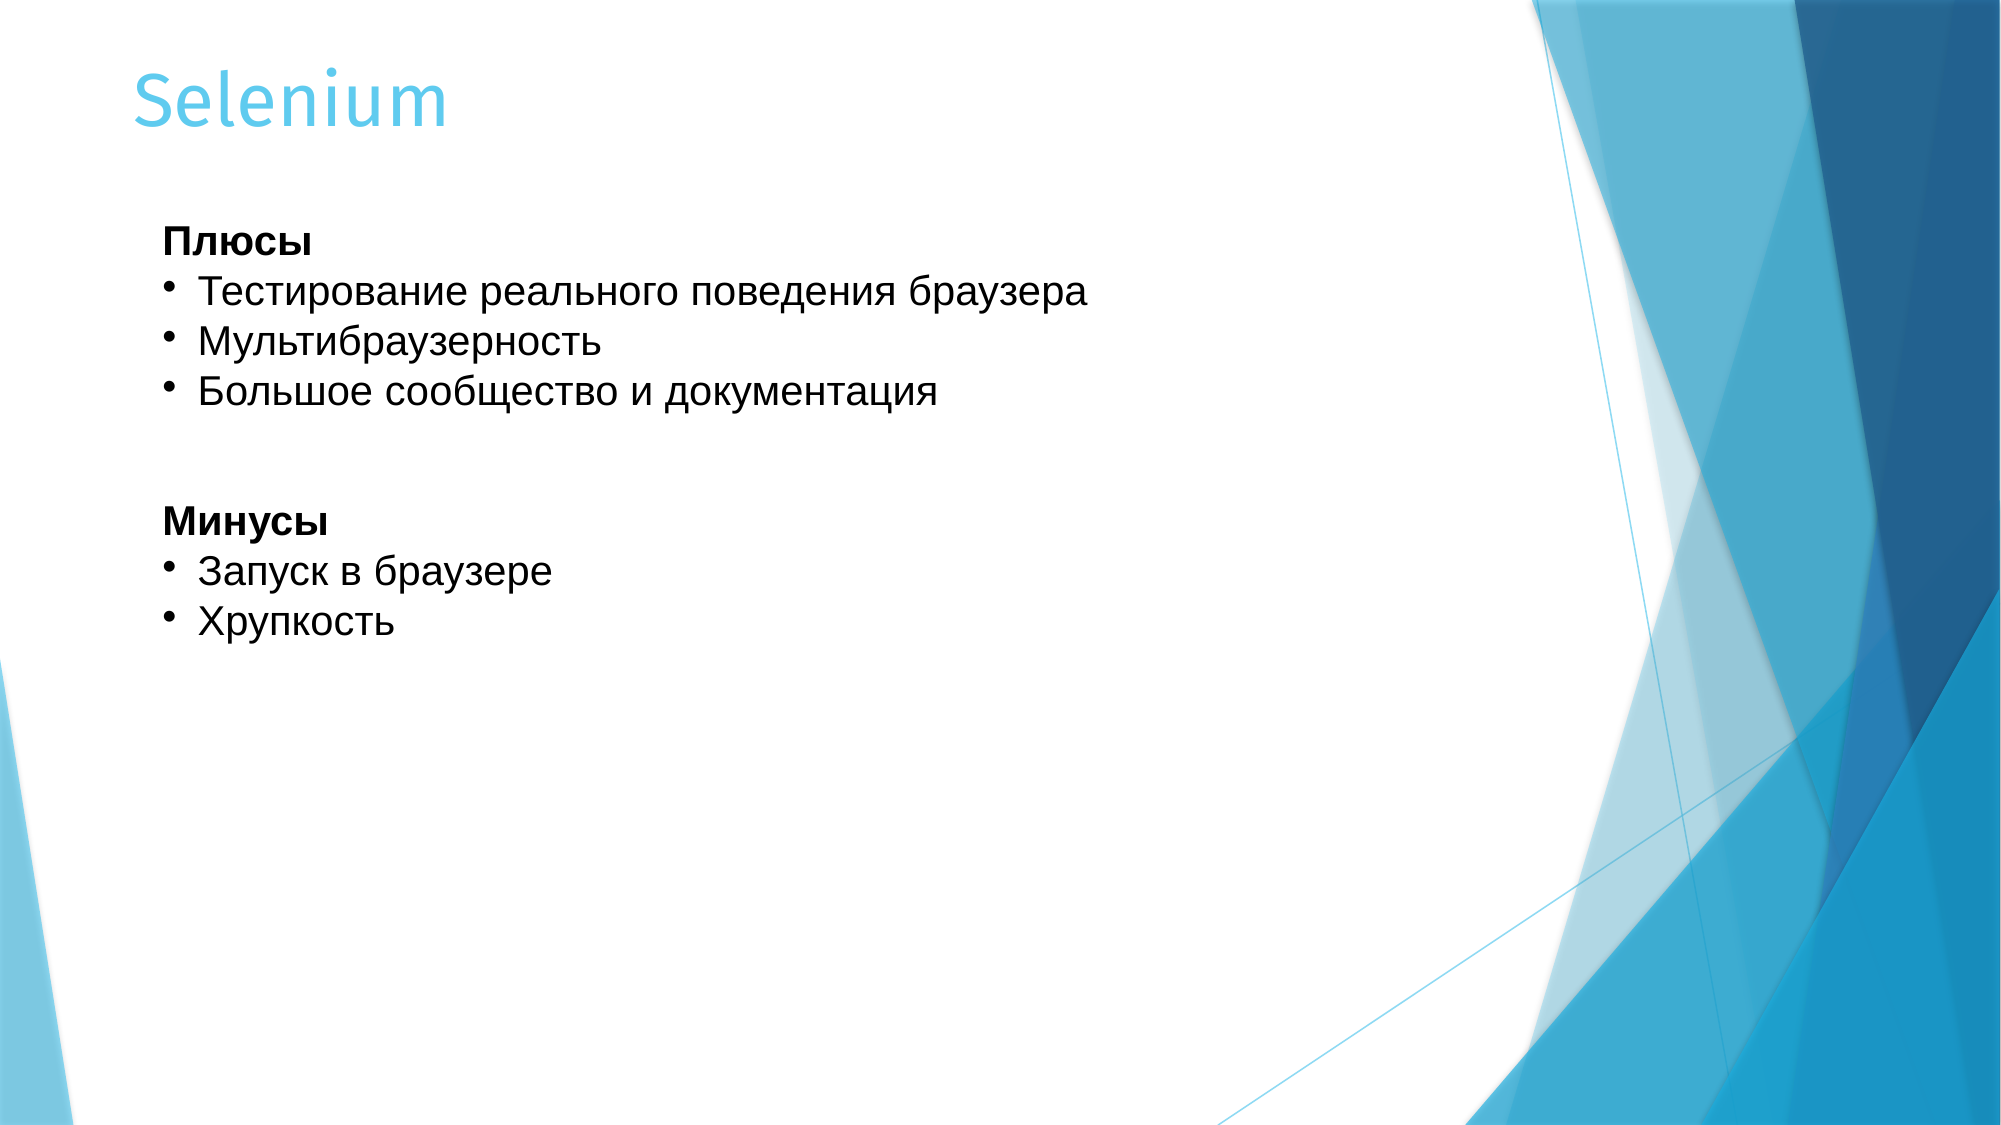

# Selenium
Плюсы
Тестирование реального поведения браузера
Мультибраузерность
Большое сообщество и документация

Минусы
Запуск в браузере
Хрупкость